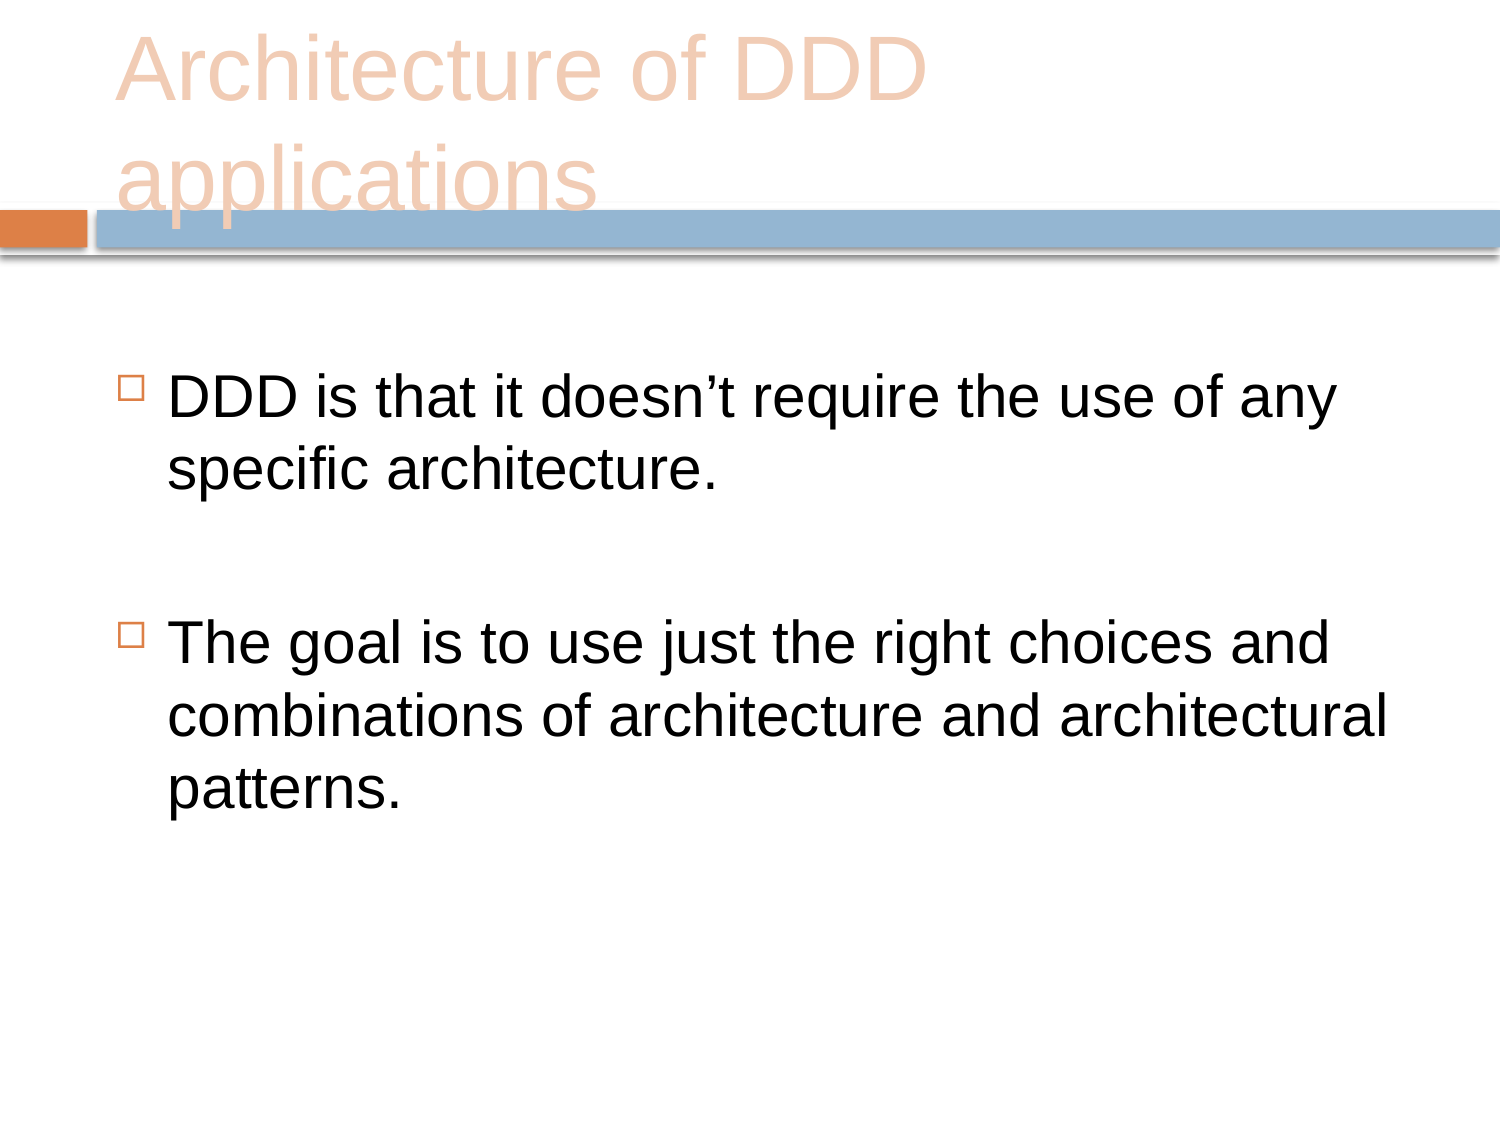

# Architecture of DDD applications

DDD is that it doesn’t require the use of any specific architecture.

The goal is to use just the right choices and combinations of architecture and architectural patterns.